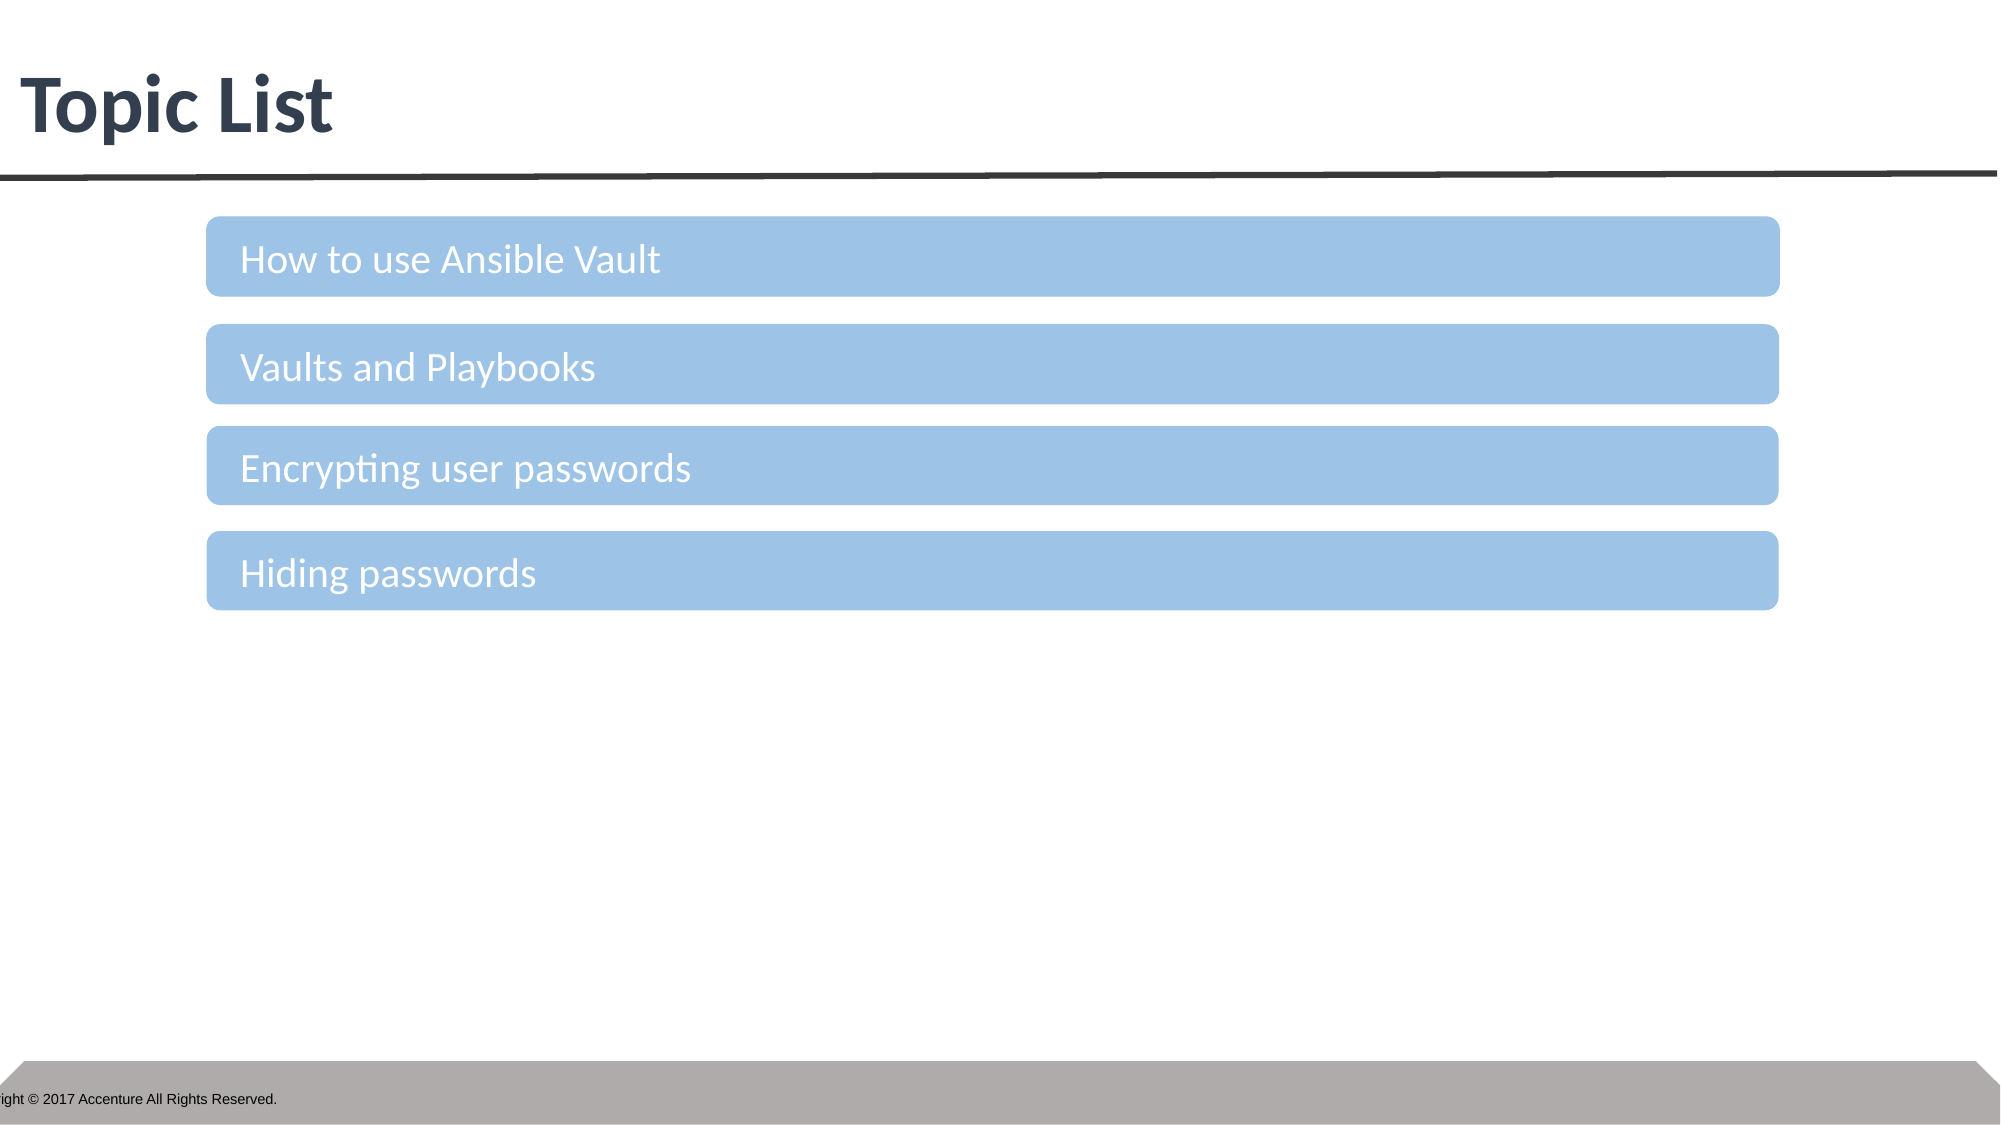

# Topic List

How to use Ansible Vault

Vaults and Playbooks

Encrypting user passwords

Hiding passwords